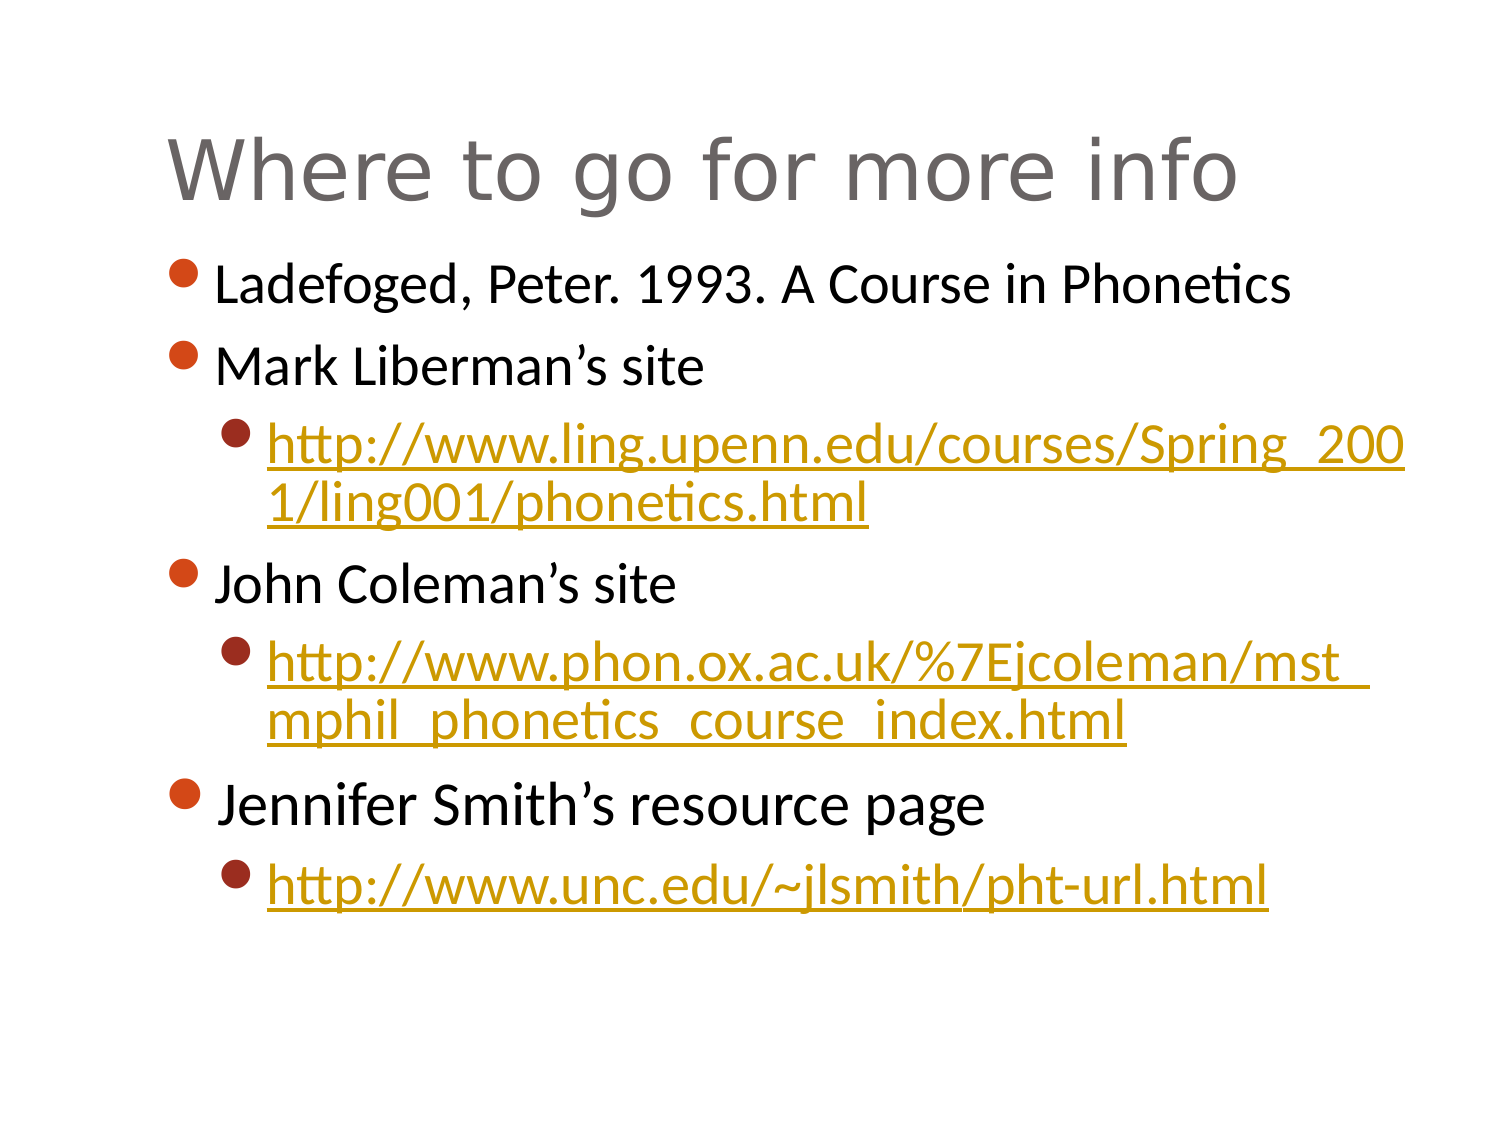

# Where to go for more info
Ladefoged, Peter. 1993. A Course in Phonetics
Mark Liberman’s site
http://www.ling.upenn.edu/courses/Spring_2001/ling001/phonetics.html
John Coleman’s site
http://www.phon.ox.ac.uk/%7Ejcoleman/mst_mphil_phonetics_course_index.html
Jennifer Smith’s resource page
http://www.unc.edu/~jlsmith/pht-url.html